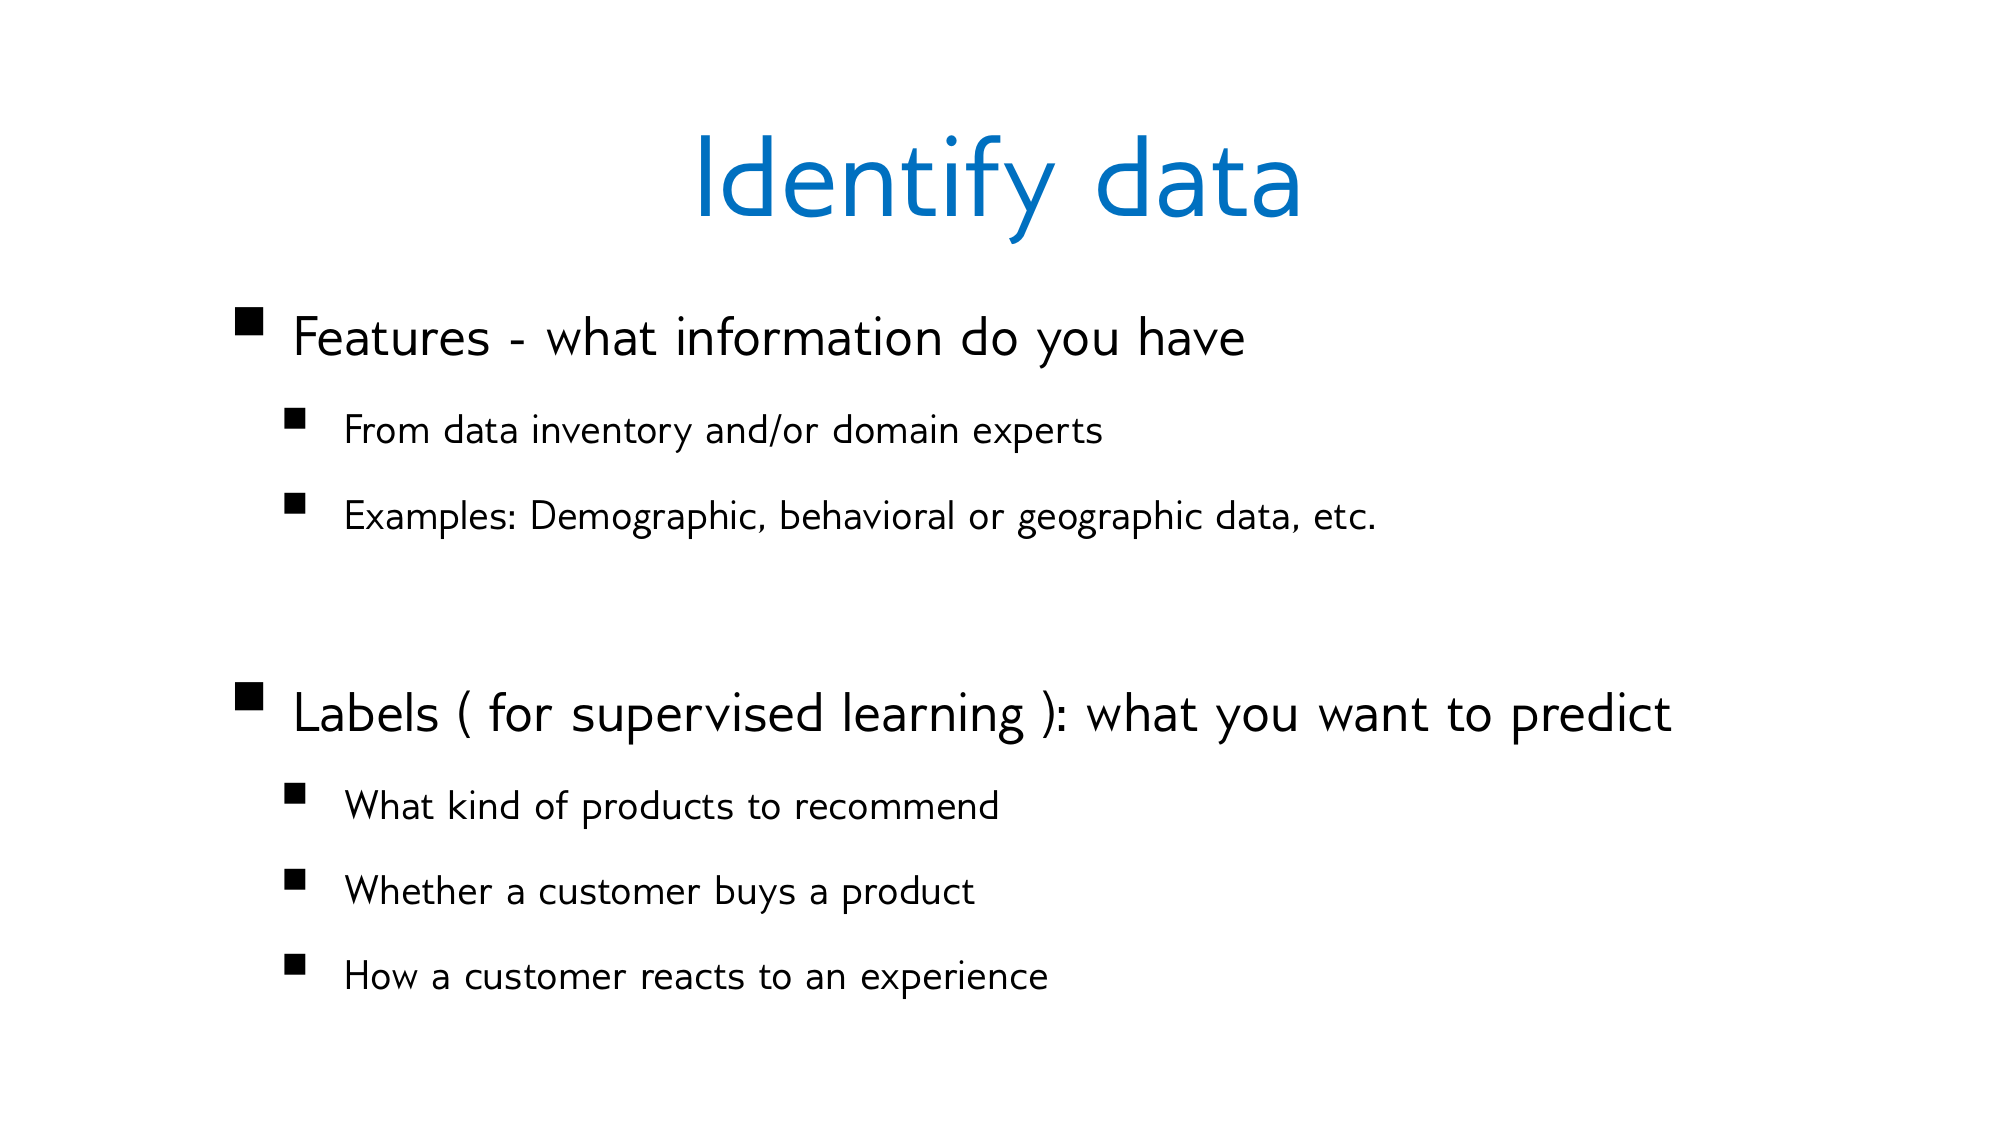

# Identify data
Features - what information do you have
From data inventory and/or domain experts
Examples: Demographic, behavioral or geographic data, etc.

Labels ( for supervised learning ): what you want to predict
What kind of products to recommend
Whether a customer buys a product
How a customer reacts to an experience